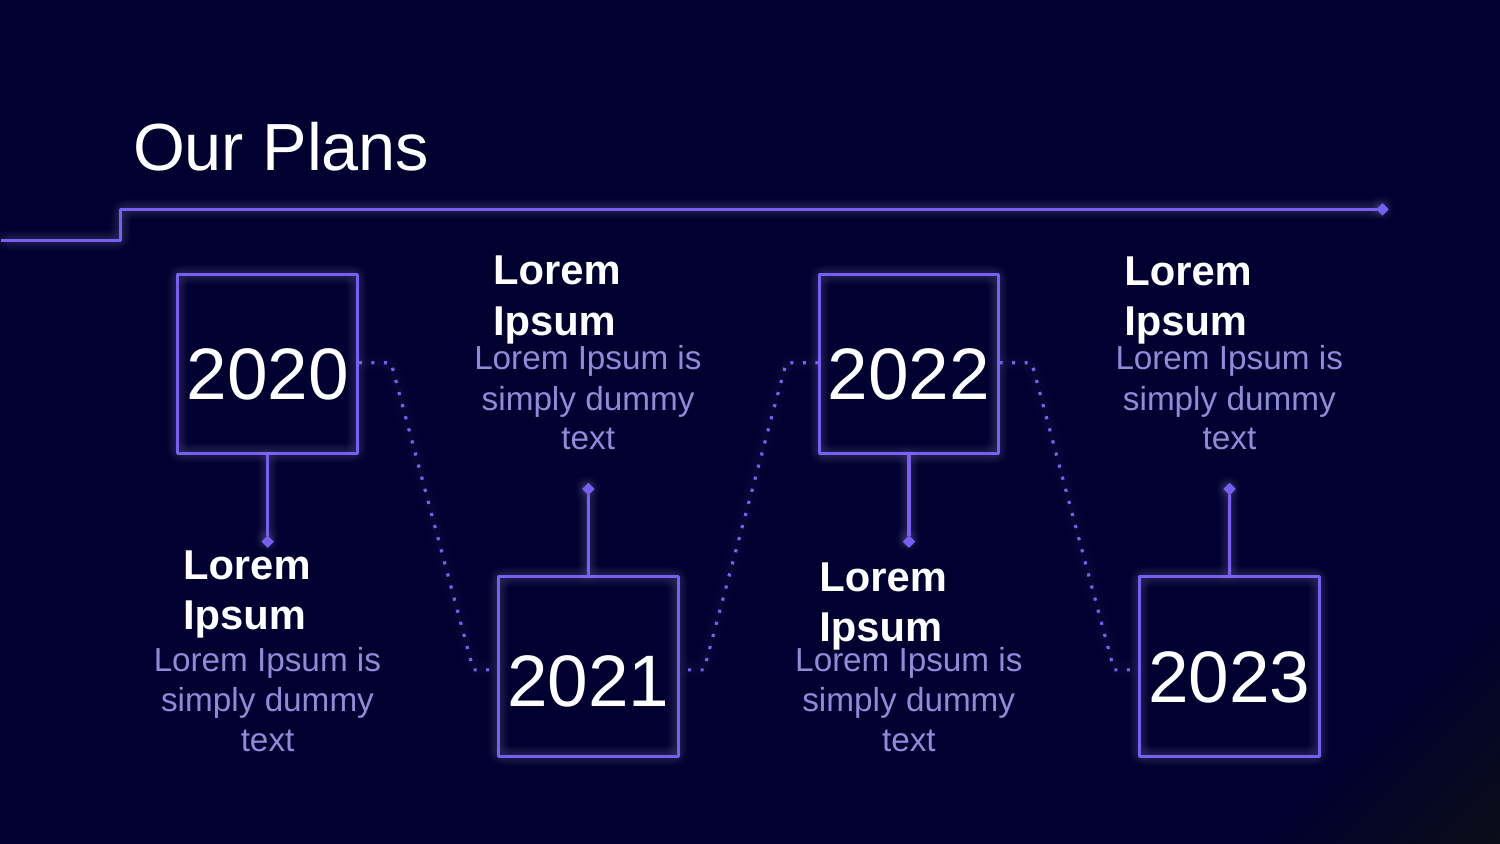

# Our Plans
Lorem Ipsum
Lorem Ipsum

2020
2022
Lorem Ipsum is simply dummy text
Lorem Ipsum is simply dummy text

Lorem Ipsum
Lorem Ipsum

2023
2021
Lorem Ipsum is simply dummy text
Lorem Ipsum is simply dummy text